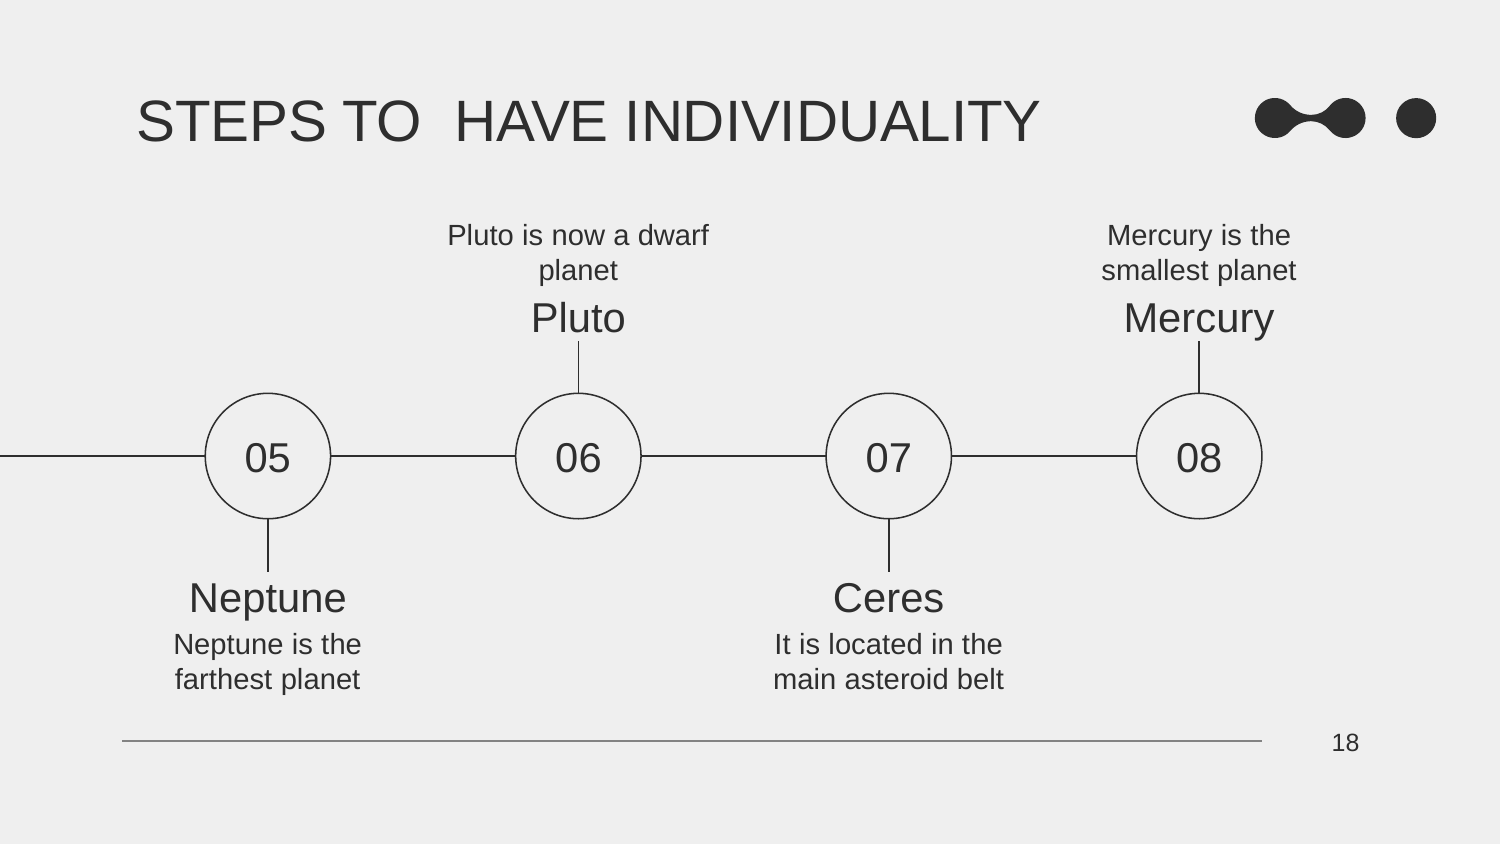

# STEPS TO  HAVE INDIVIDUALITY
Pluto is now a dwarf planet
Mercury is the smallest planet
Pluto
Mercury
05
06
07
08
Neptune
Ceres
Neptune is the farthest planet
It is located in the main asteroid belt
18